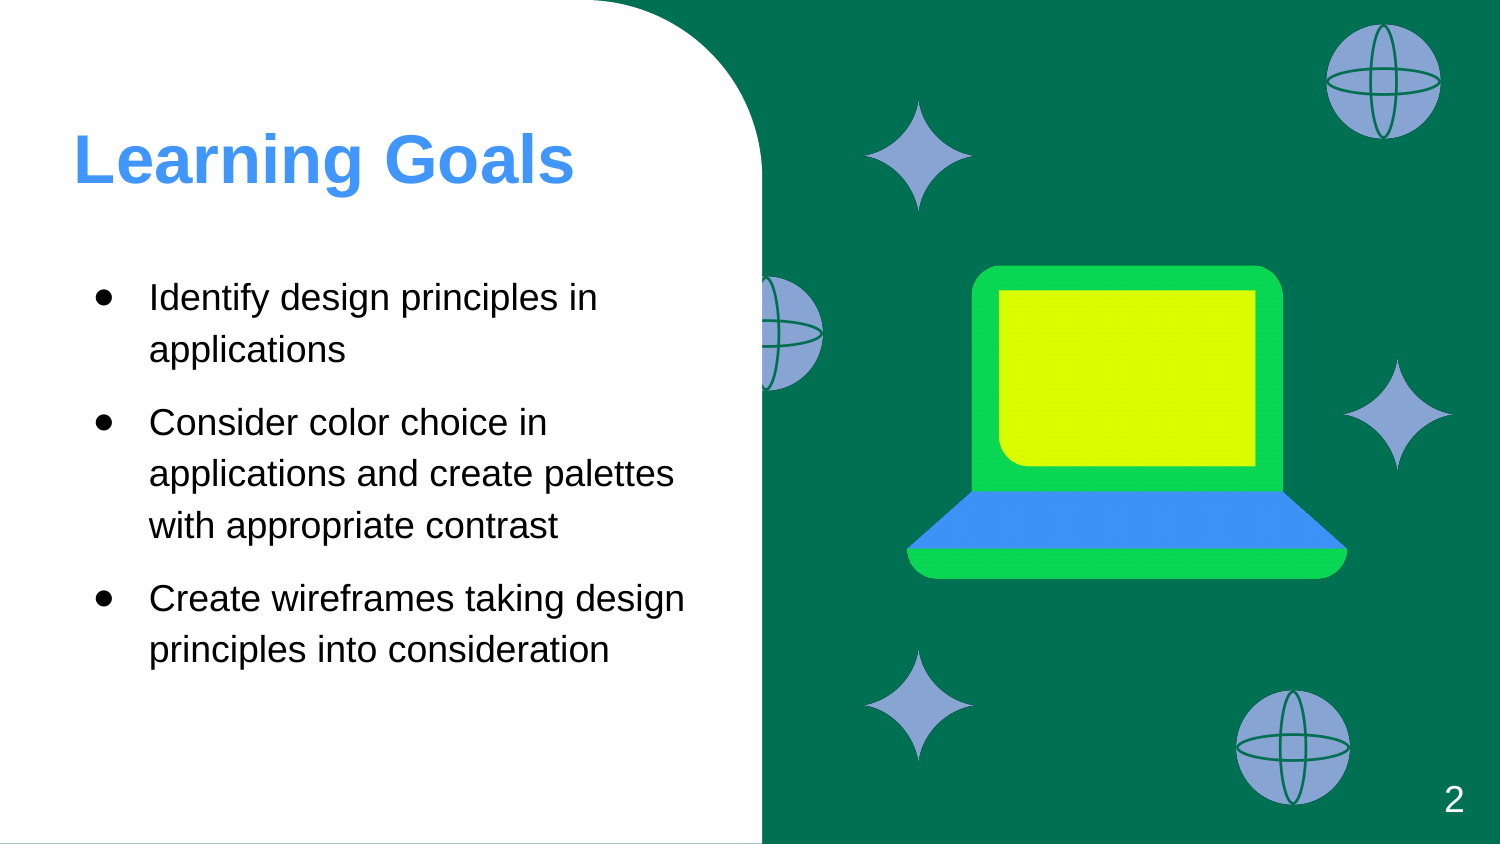

Identify design principles in applications
Consider color choice in applications and create palettes with appropriate contrast
Create wireframes taking design principles into consideration